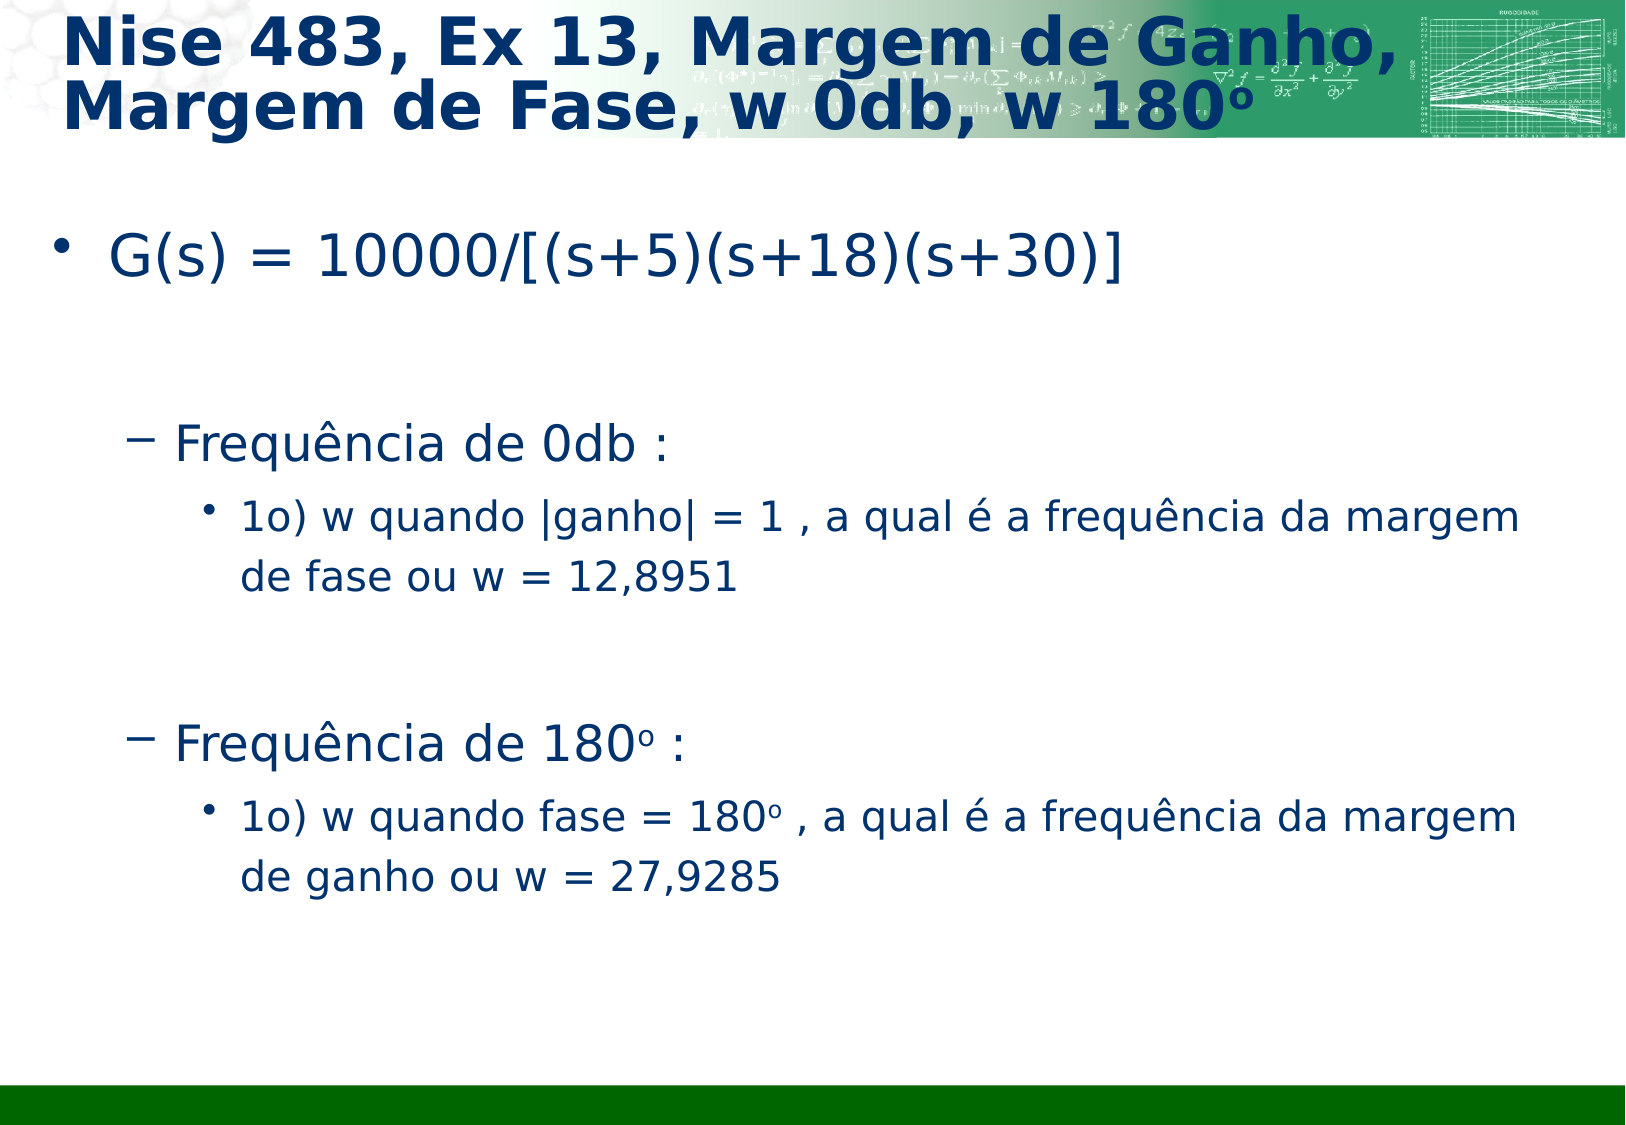

# Nise 483, Ex 13, Margem de Ganho, Margem de Fase, w 0db, w 180o
G(s) = 10000/[(s+5)(s+18)(s+30)]

Frequência de 0db :
1o) w quando |ganho| = 1 , a qual é a frequência da margem de fase ou w = 12,8951

Frequência de 180o :
1o) w quando fase = 180o , a qual é a frequência da margem de ganho ou w = 27,9285